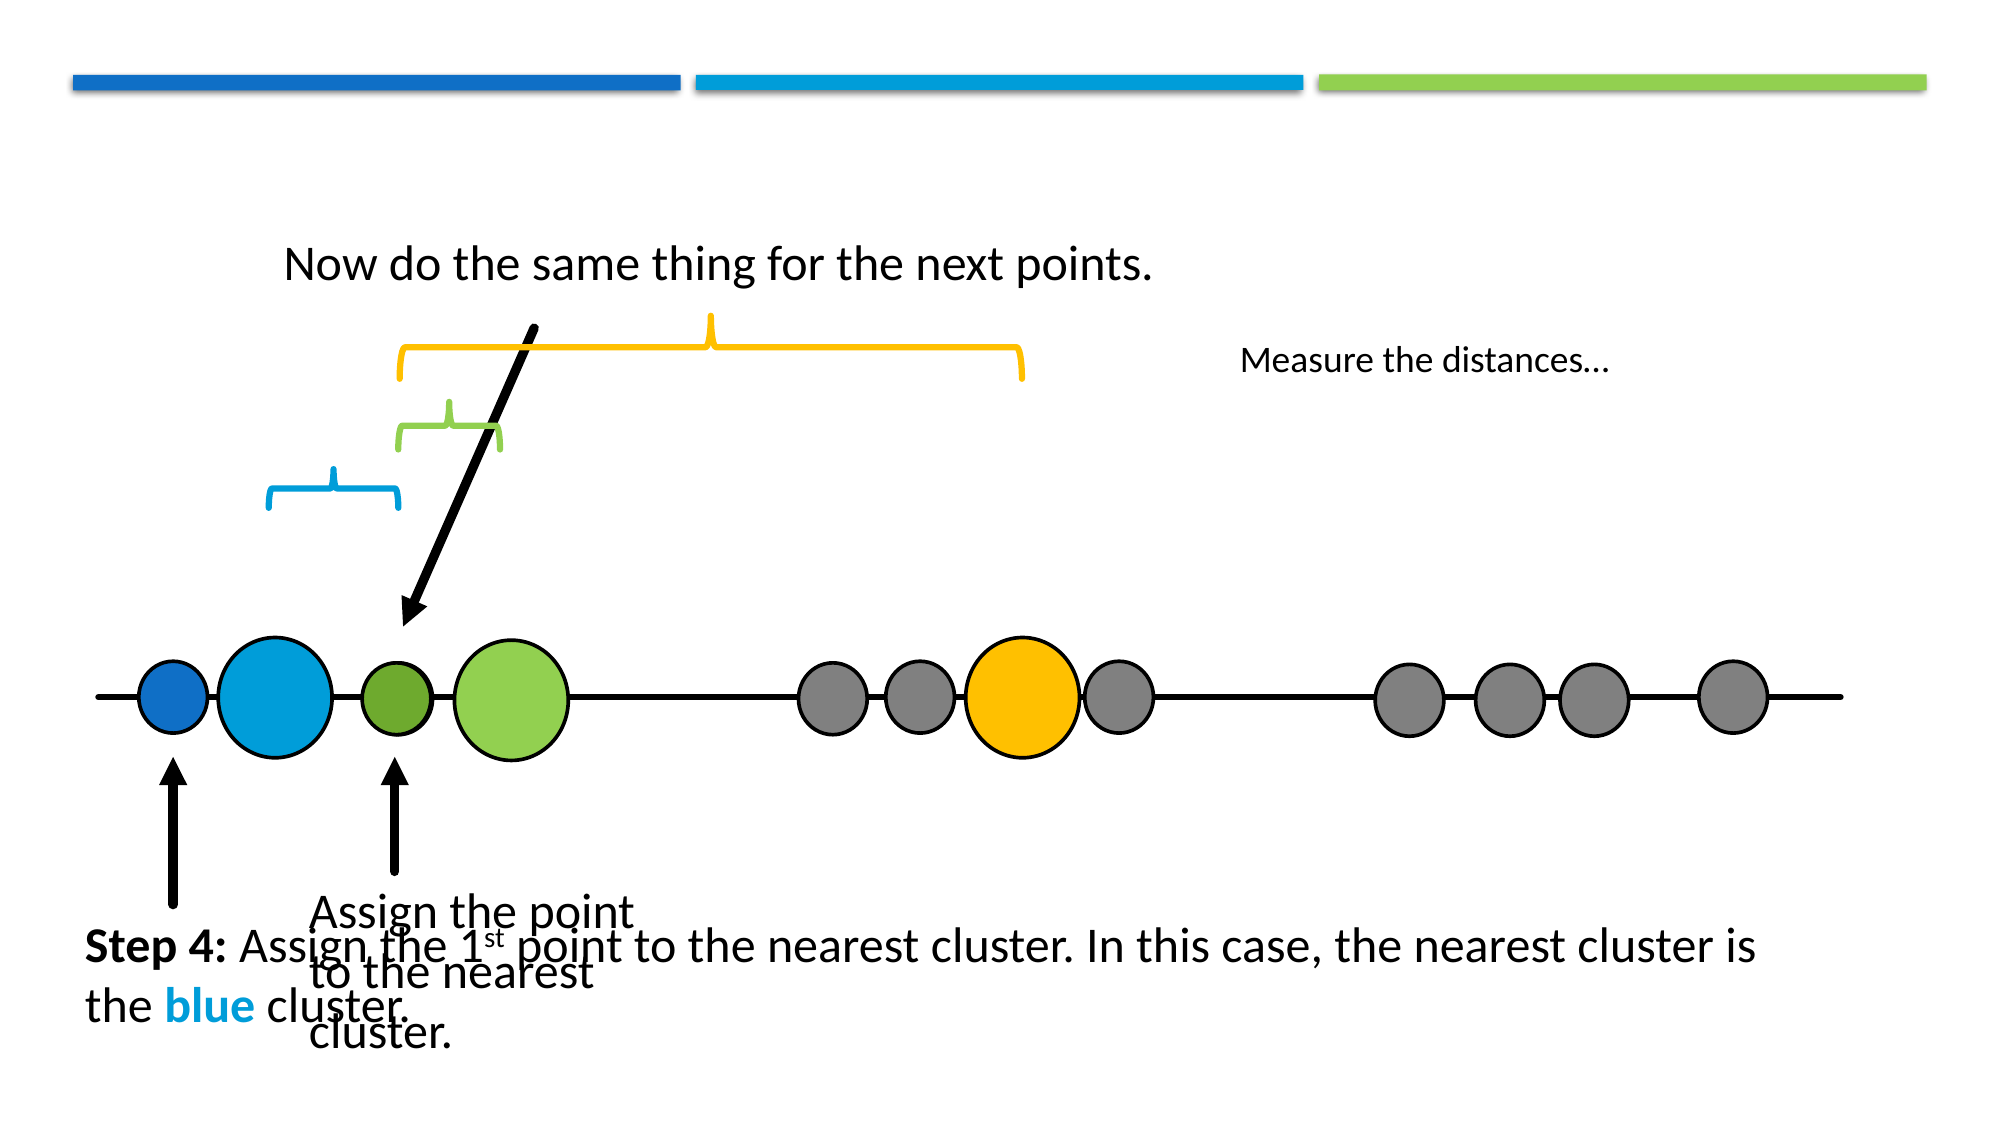

Now do the same thing for the next points.
Measure the distances…

Assign the point to the nearest cluster.
Step 4: Assign the 1st point to the nearest cluster. In this case, the nearest cluster is the blue cluster.